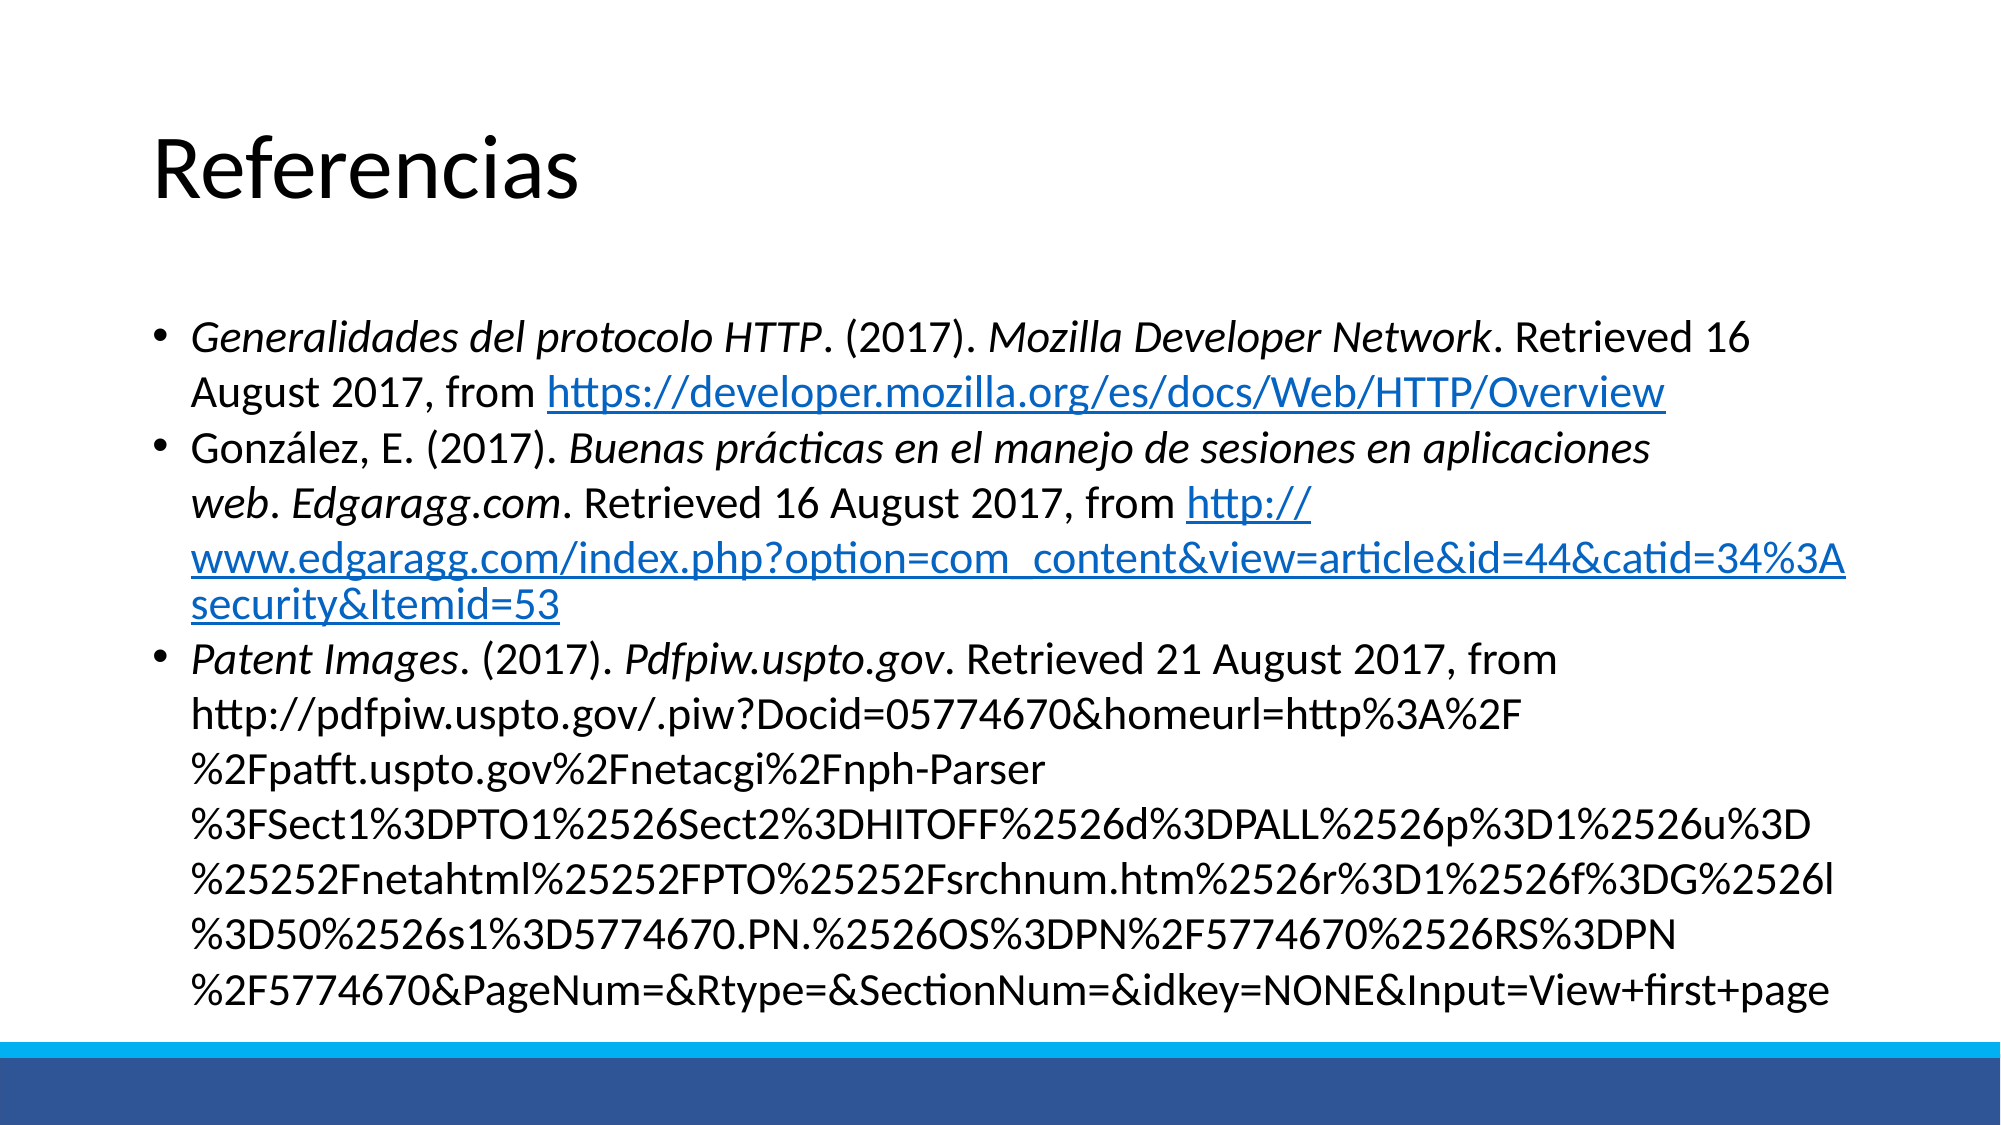

# Referencias
Generalidades del protocolo HTTP. (2017). Mozilla Developer Network. Retrieved 16 August 2017, from https://developer.mozilla.org/es/docs/Web/HTTP/Overview
González, E. (2017). Buenas prácticas en el manejo de sesiones en aplicaciones web. Edgaragg.com. Retrieved 16 August 2017, from http://www.edgaragg.com/index.php?option=com_content&view=article&id=44&catid=34%3Asecurity&Itemid=53
Patent Images. (2017). Pdfpiw.uspto.gov. Retrieved 21 August 2017, from http://pdfpiw.uspto.gov/.piw?Docid=05774670&homeurl=http%3A%2F%2Fpatft.uspto.gov%2Fnetacgi%2Fnph-Parser%3FSect1%3DPTO1%2526Sect2%3DHITOFF%2526d%3DPALL%2526p%3D1%2526u%3D%25252Fnetahtml%25252FPTO%25252Fsrchnum.htm%2526r%3D1%2526f%3DG%2526l%3D50%2526s1%3D5774670.PN.%2526OS%3DPN%2F5774670%2526RS%3DPN%2F5774670&PageNum=&Rtype=&SectionNum=&idkey=NONE&Input=View+first+page